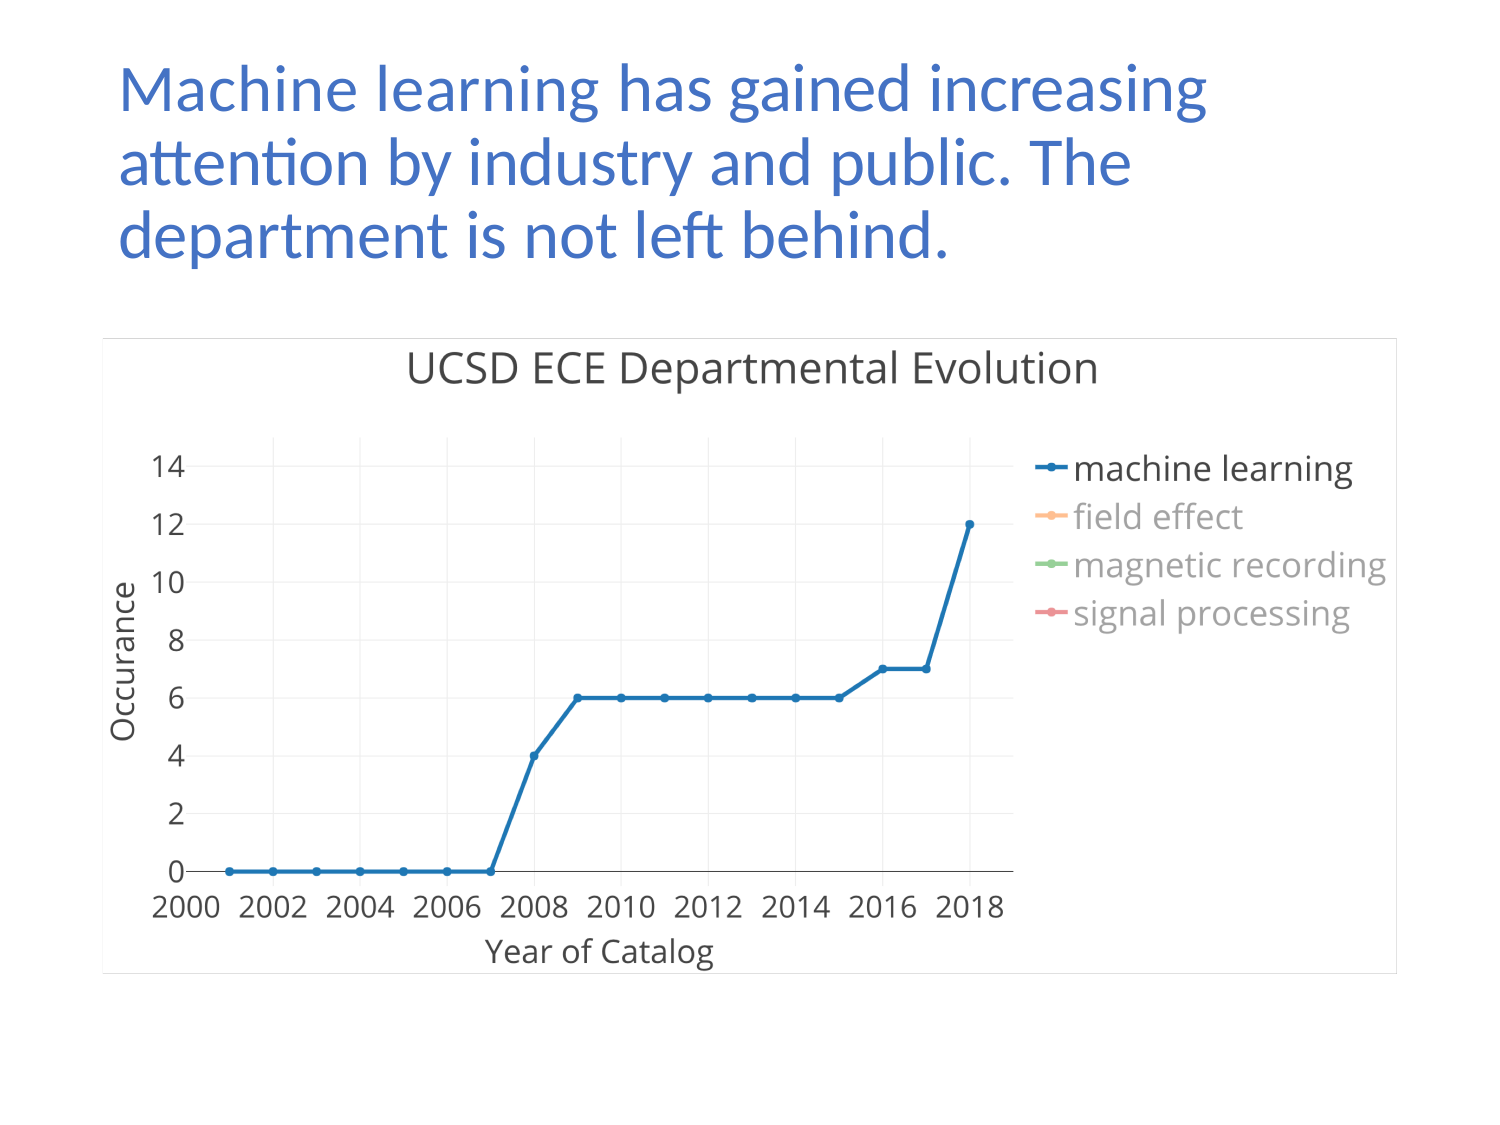

# Machine learning has gained increasing  attention by industry and public. The  department is not left behind.